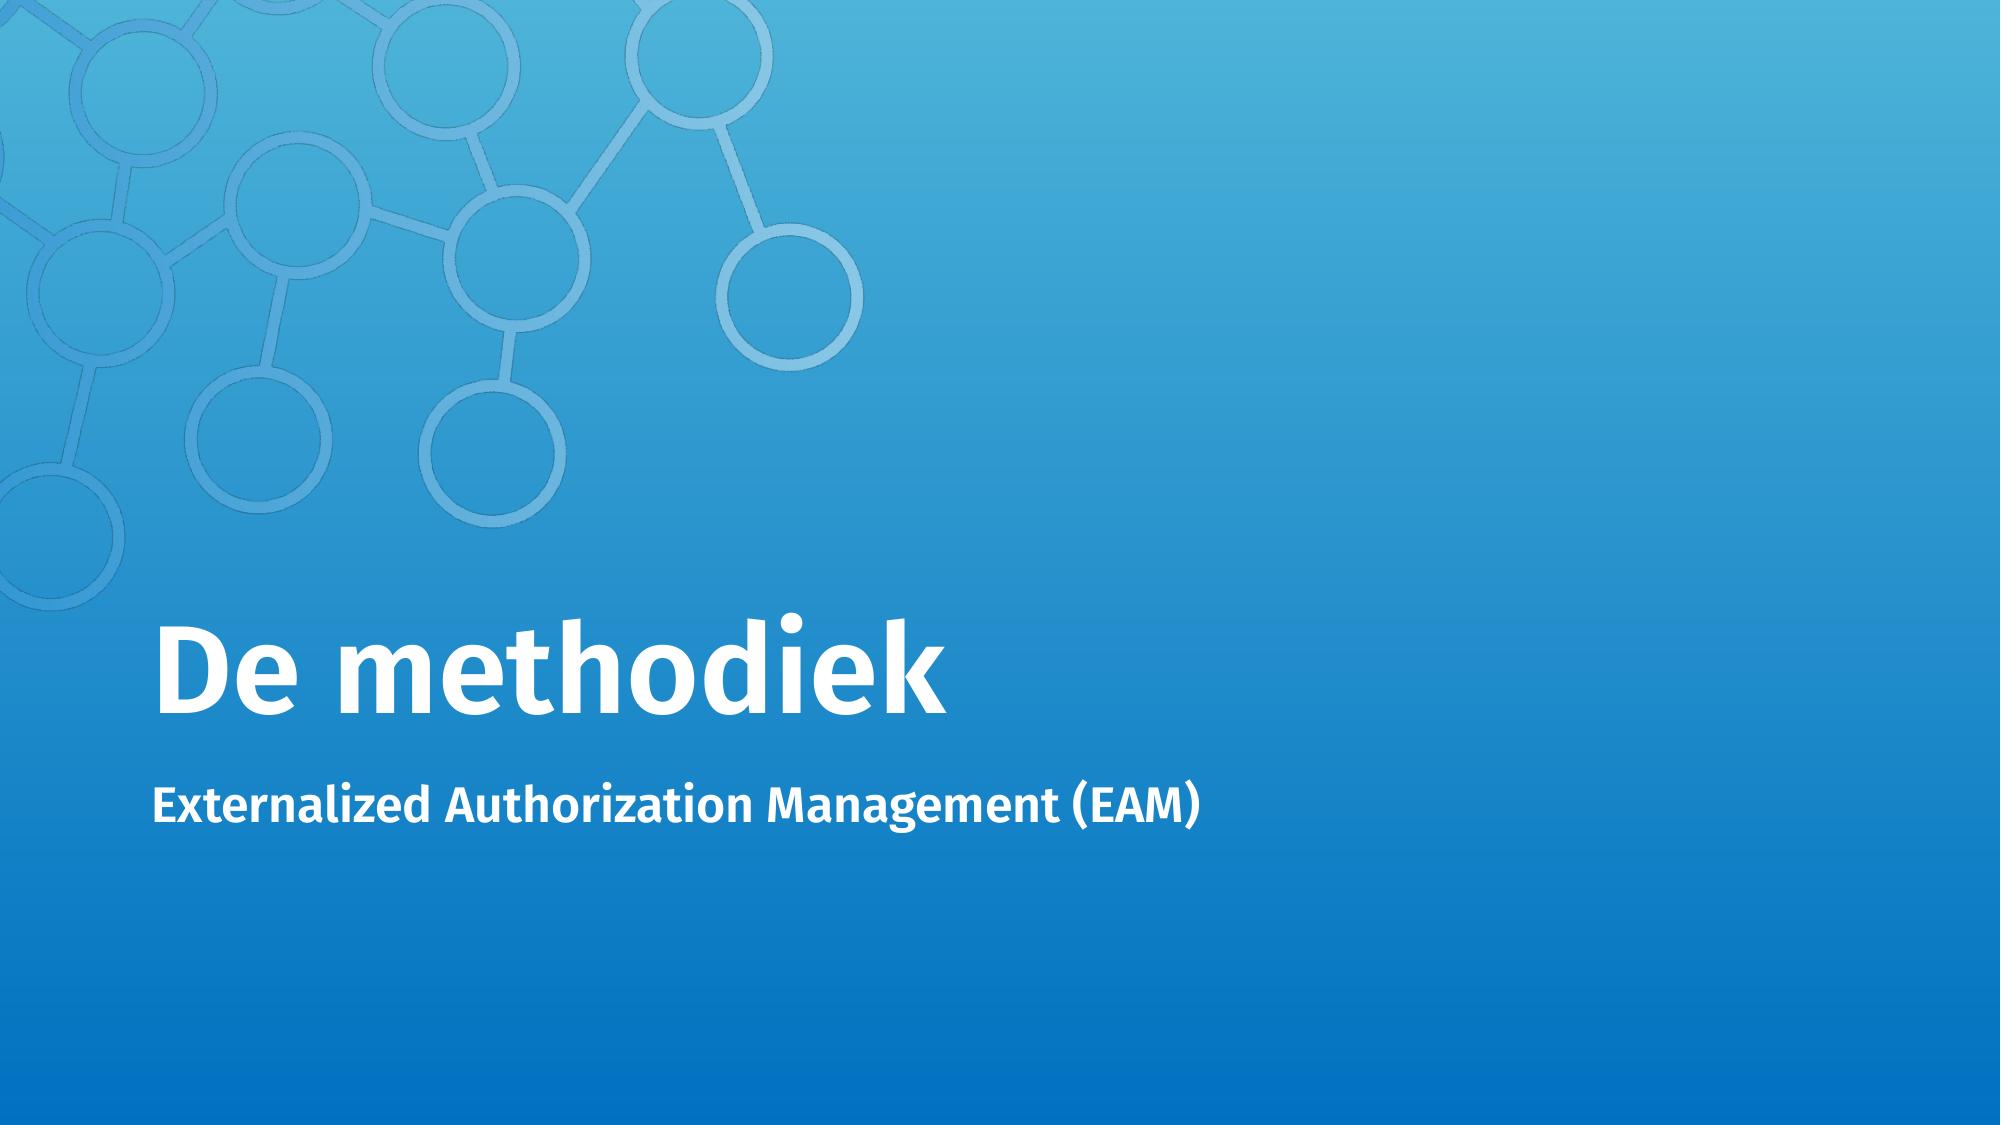

# De methodiek
Externalized Authorization Management (EAM)